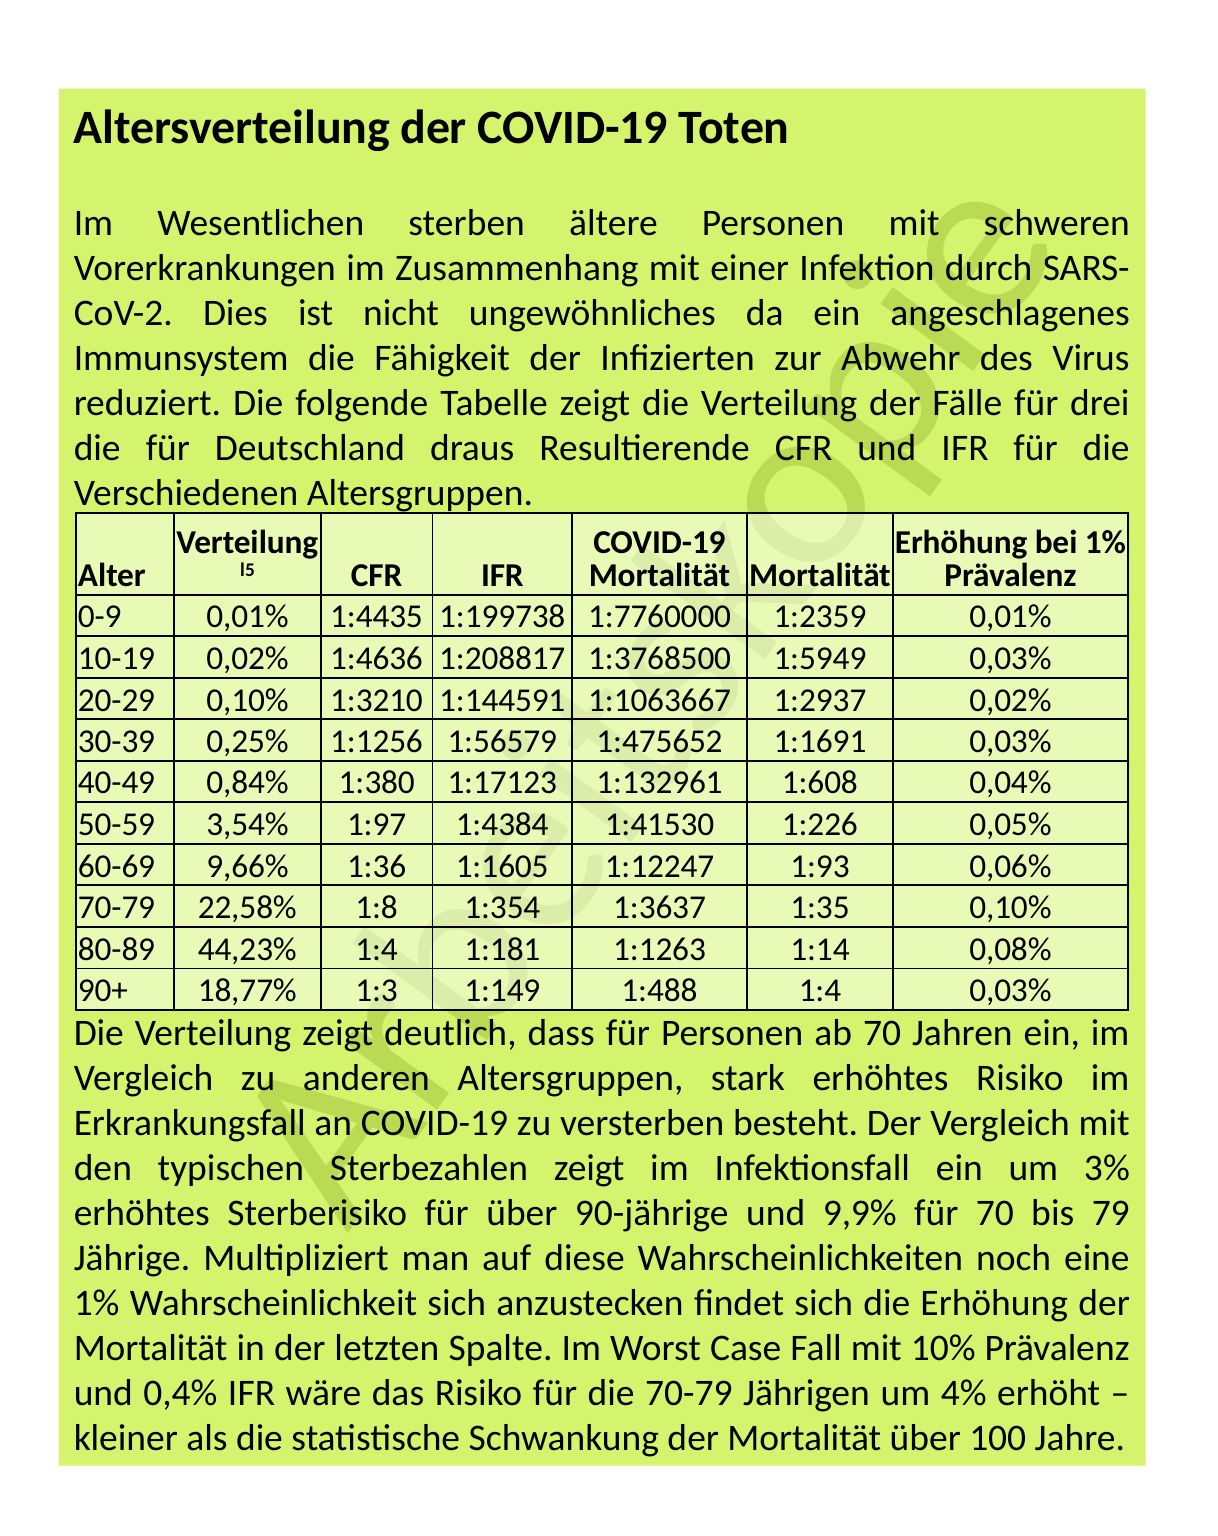

Altersverteilung der COVID-19 Toten

Im Wesentlichen sterben ältere Personen mit schweren Vorerkrankungen im Zusammenhang mit einer Infektion durch SARS-CoV-2. Dies ist nicht ungewöhnliches da ein angeschlagenes Immunsystem die Fähigkeit der Infizierten zur Abwehr des Virus reduziert. Die folgende Tabelle zeigt die Verteilung der Fälle für drei die für Deutschland draus Resultierende CFR und IFR für die Verschiedenen Altersgruppen.

Die Verteilung zeigt deutlich, dass für Personen ab 70 Jahren ein, im Vergleich zu anderen Altersgruppen, stark erhöhtes Risiko im Erkrankungsfall an COVID-19 zu versterben besteht. Der Vergleich mit den typischen Sterbezahlen zeigt im Infektionsfall ein um 3% erhöhtes Sterberisiko für über 90-jährige und 9,9% für 70 bis 79 Jährige. Multipliziert man auf diese Wahrscheinlichkeiten noch eine 1% Wahrscheinlichkeit sich anzustecken findet sich die Erhöhung der Mortalität in der letzten Spalte. Im Worst Case Fall mit 10% Prävalenz und 0,4% IFR wäre das Risiko für die 70-79 Jährigen um 4% erhöht – kleiner als die statistische Schwankung der Mortalität über 100 Jahre.
| Alter | Verteilungl5 | CFR | IFR | COVID-19 Mortalität | Mortalität | Erhöhung bei 1% Prävalenz |
| --- | --- | --- | --- | --- | --- | --- |
| 0-9 | 0,01% | 1:4435 | 1:199738 | 1:7760000 | 1:2359 | 0,01% |
| 10-19 | 0,02% | 1:4636 | 1:208817 | 1:3768500 | 1:5949 | 0,03% |
| 20-29 | 0,10% | 1:3210 | 1:144591 | 1:1063667 | 1:2937 | 0,02% |
| 30-39 | 0,25% | 1:1256 | 1:56579 | 1:475652 | 1:1691 | 0,03% |
| 40-49 | 0,84% | 1:380 | 1:17123 | 1:132961 | 1:608 | 0,04% |
| 50-59 | 3,54% | 1:97 | 1:4384 | 1:41530 | 1:226 | 0,05% |
| 60-69 | 9,66% | 1:36 | 1:1605 | 1:12247 | 1:93 | 0,06% |
| 70-79 | 22,58% | 1:8 | 1:354 | 1:3637 | 1:35 | 0,10% |
| 80-89 | 44,23% | 1:4 | 1:181 | 1:1263 | 1:14 | 0,08% |
| 90+ | 18,77% | 1:3 | 1:149 | 1:488 | 1:4 | 0,03% |